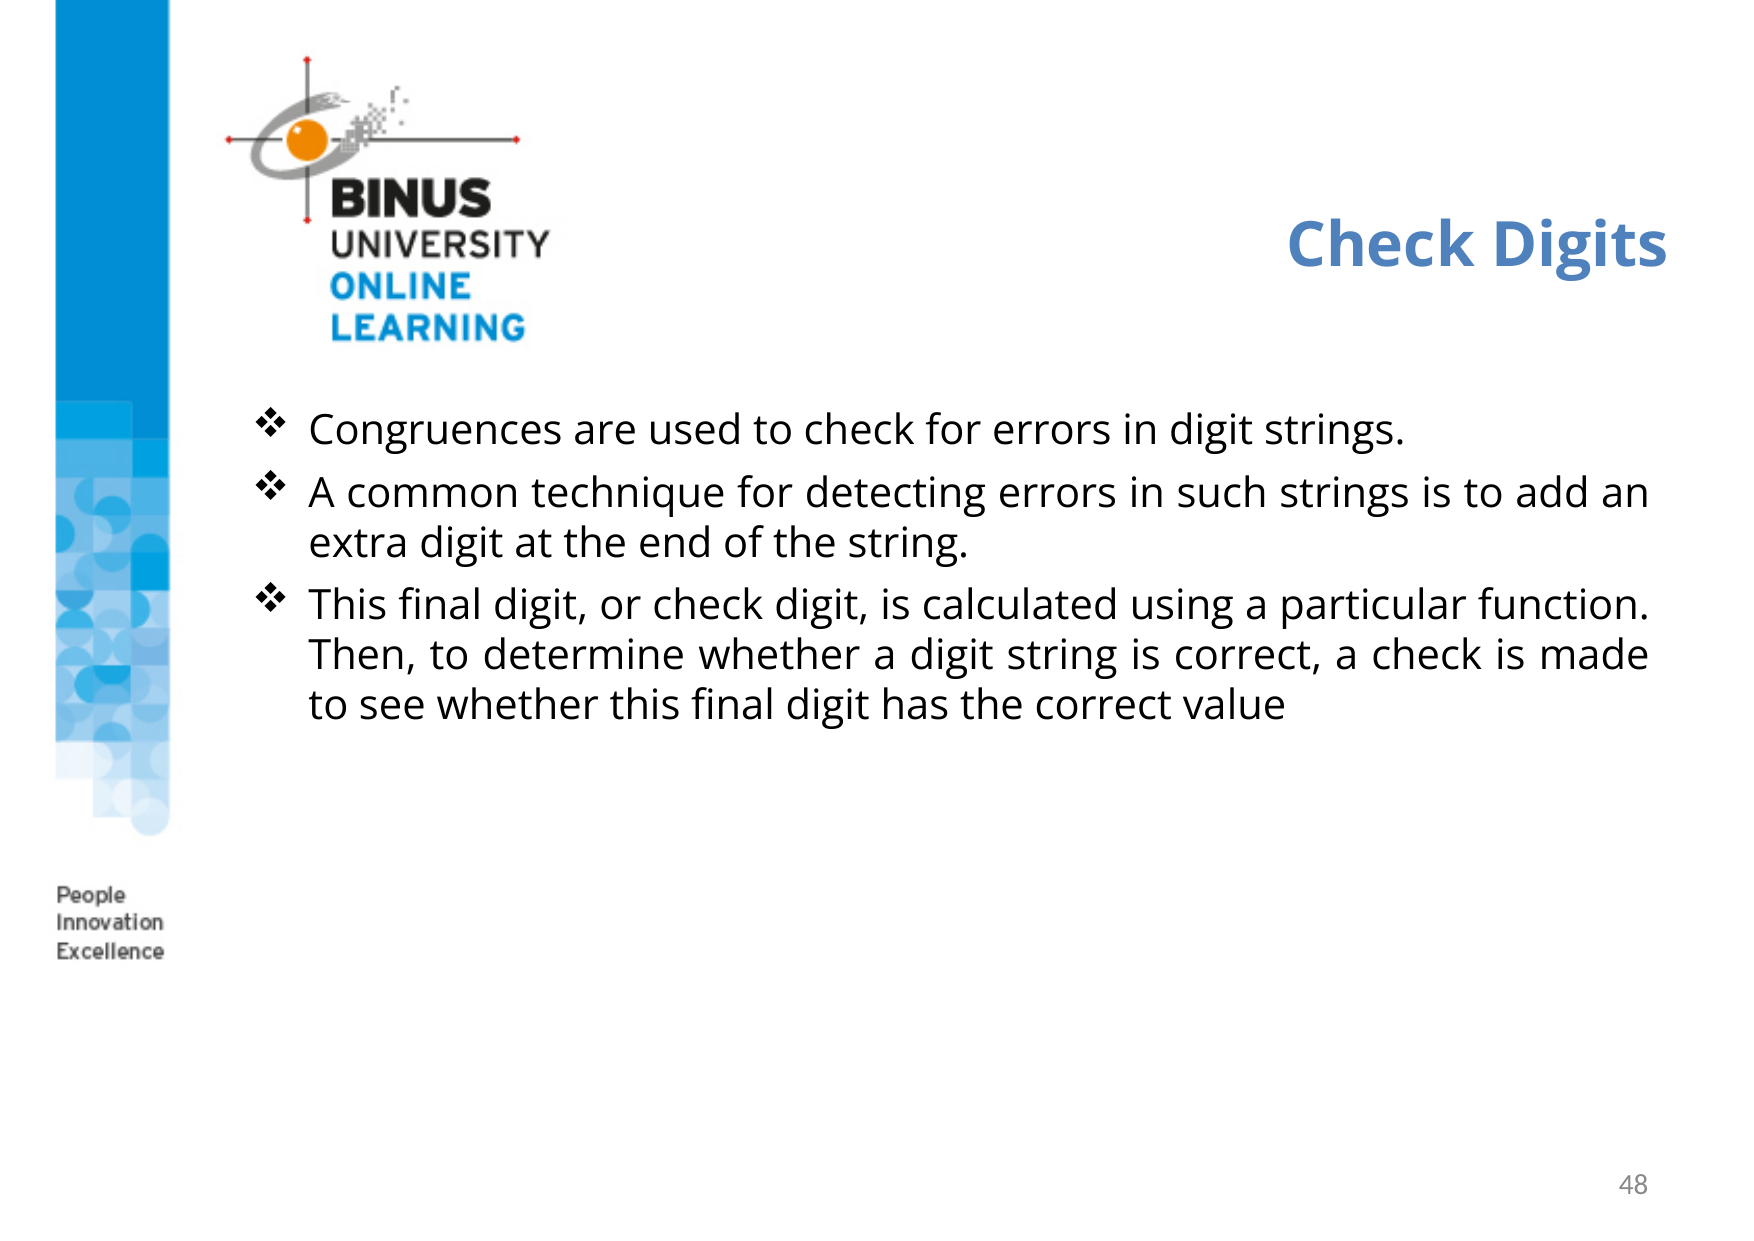

# Check Digits
Congruences are used to check for errors in digit strings.
A common technique for detecting errors in such strings is to add an extra digit at the end of the string.
This final digit, or check digit, is calculated using a particular function. Then, to determine whether a digit string is correct, a check is made to see whether this final digit has the correct value
48